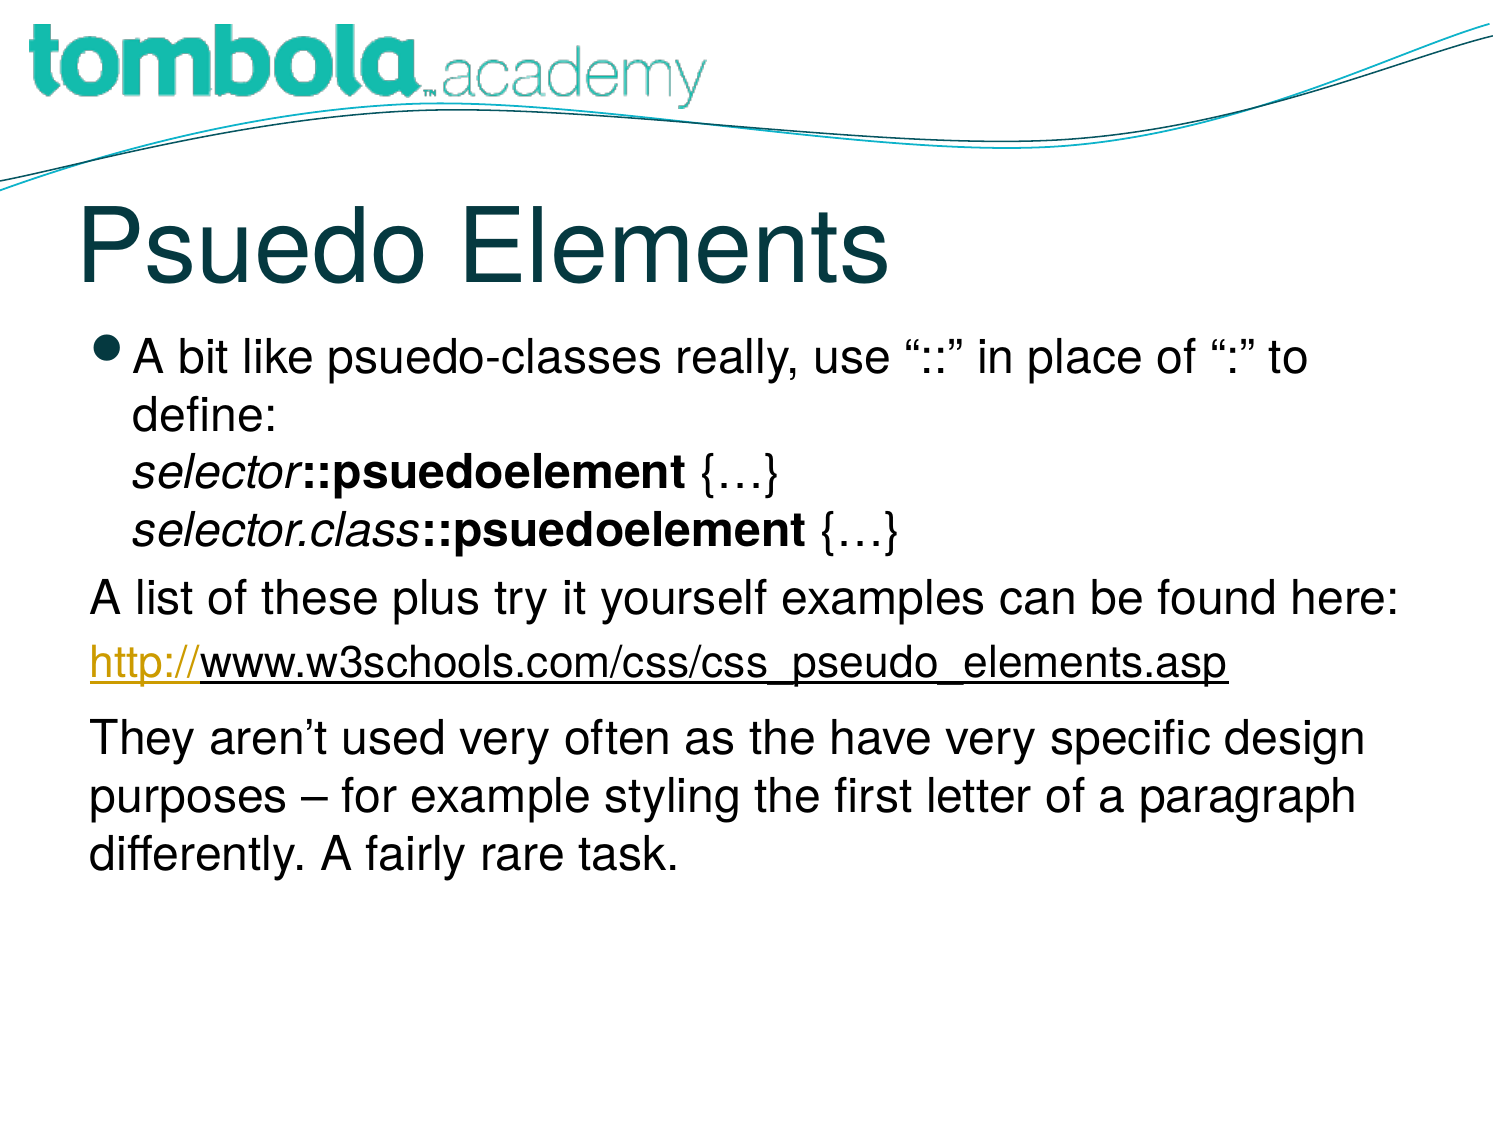

# Psuedo Elements
A bit like psuedo-classes really, use “::” in place of “:” to define:
selector::psuedoelement {…}
selector.class::psuedoelement {…}
A list of these plus try it yourself examples can be found here:
http://www.w3schools.com/css/css_pseudo_elements.asp
They aren’t used very often as the have very specific design purposes – for example styling the first letter of a paragraph differently. A fairly rare task.